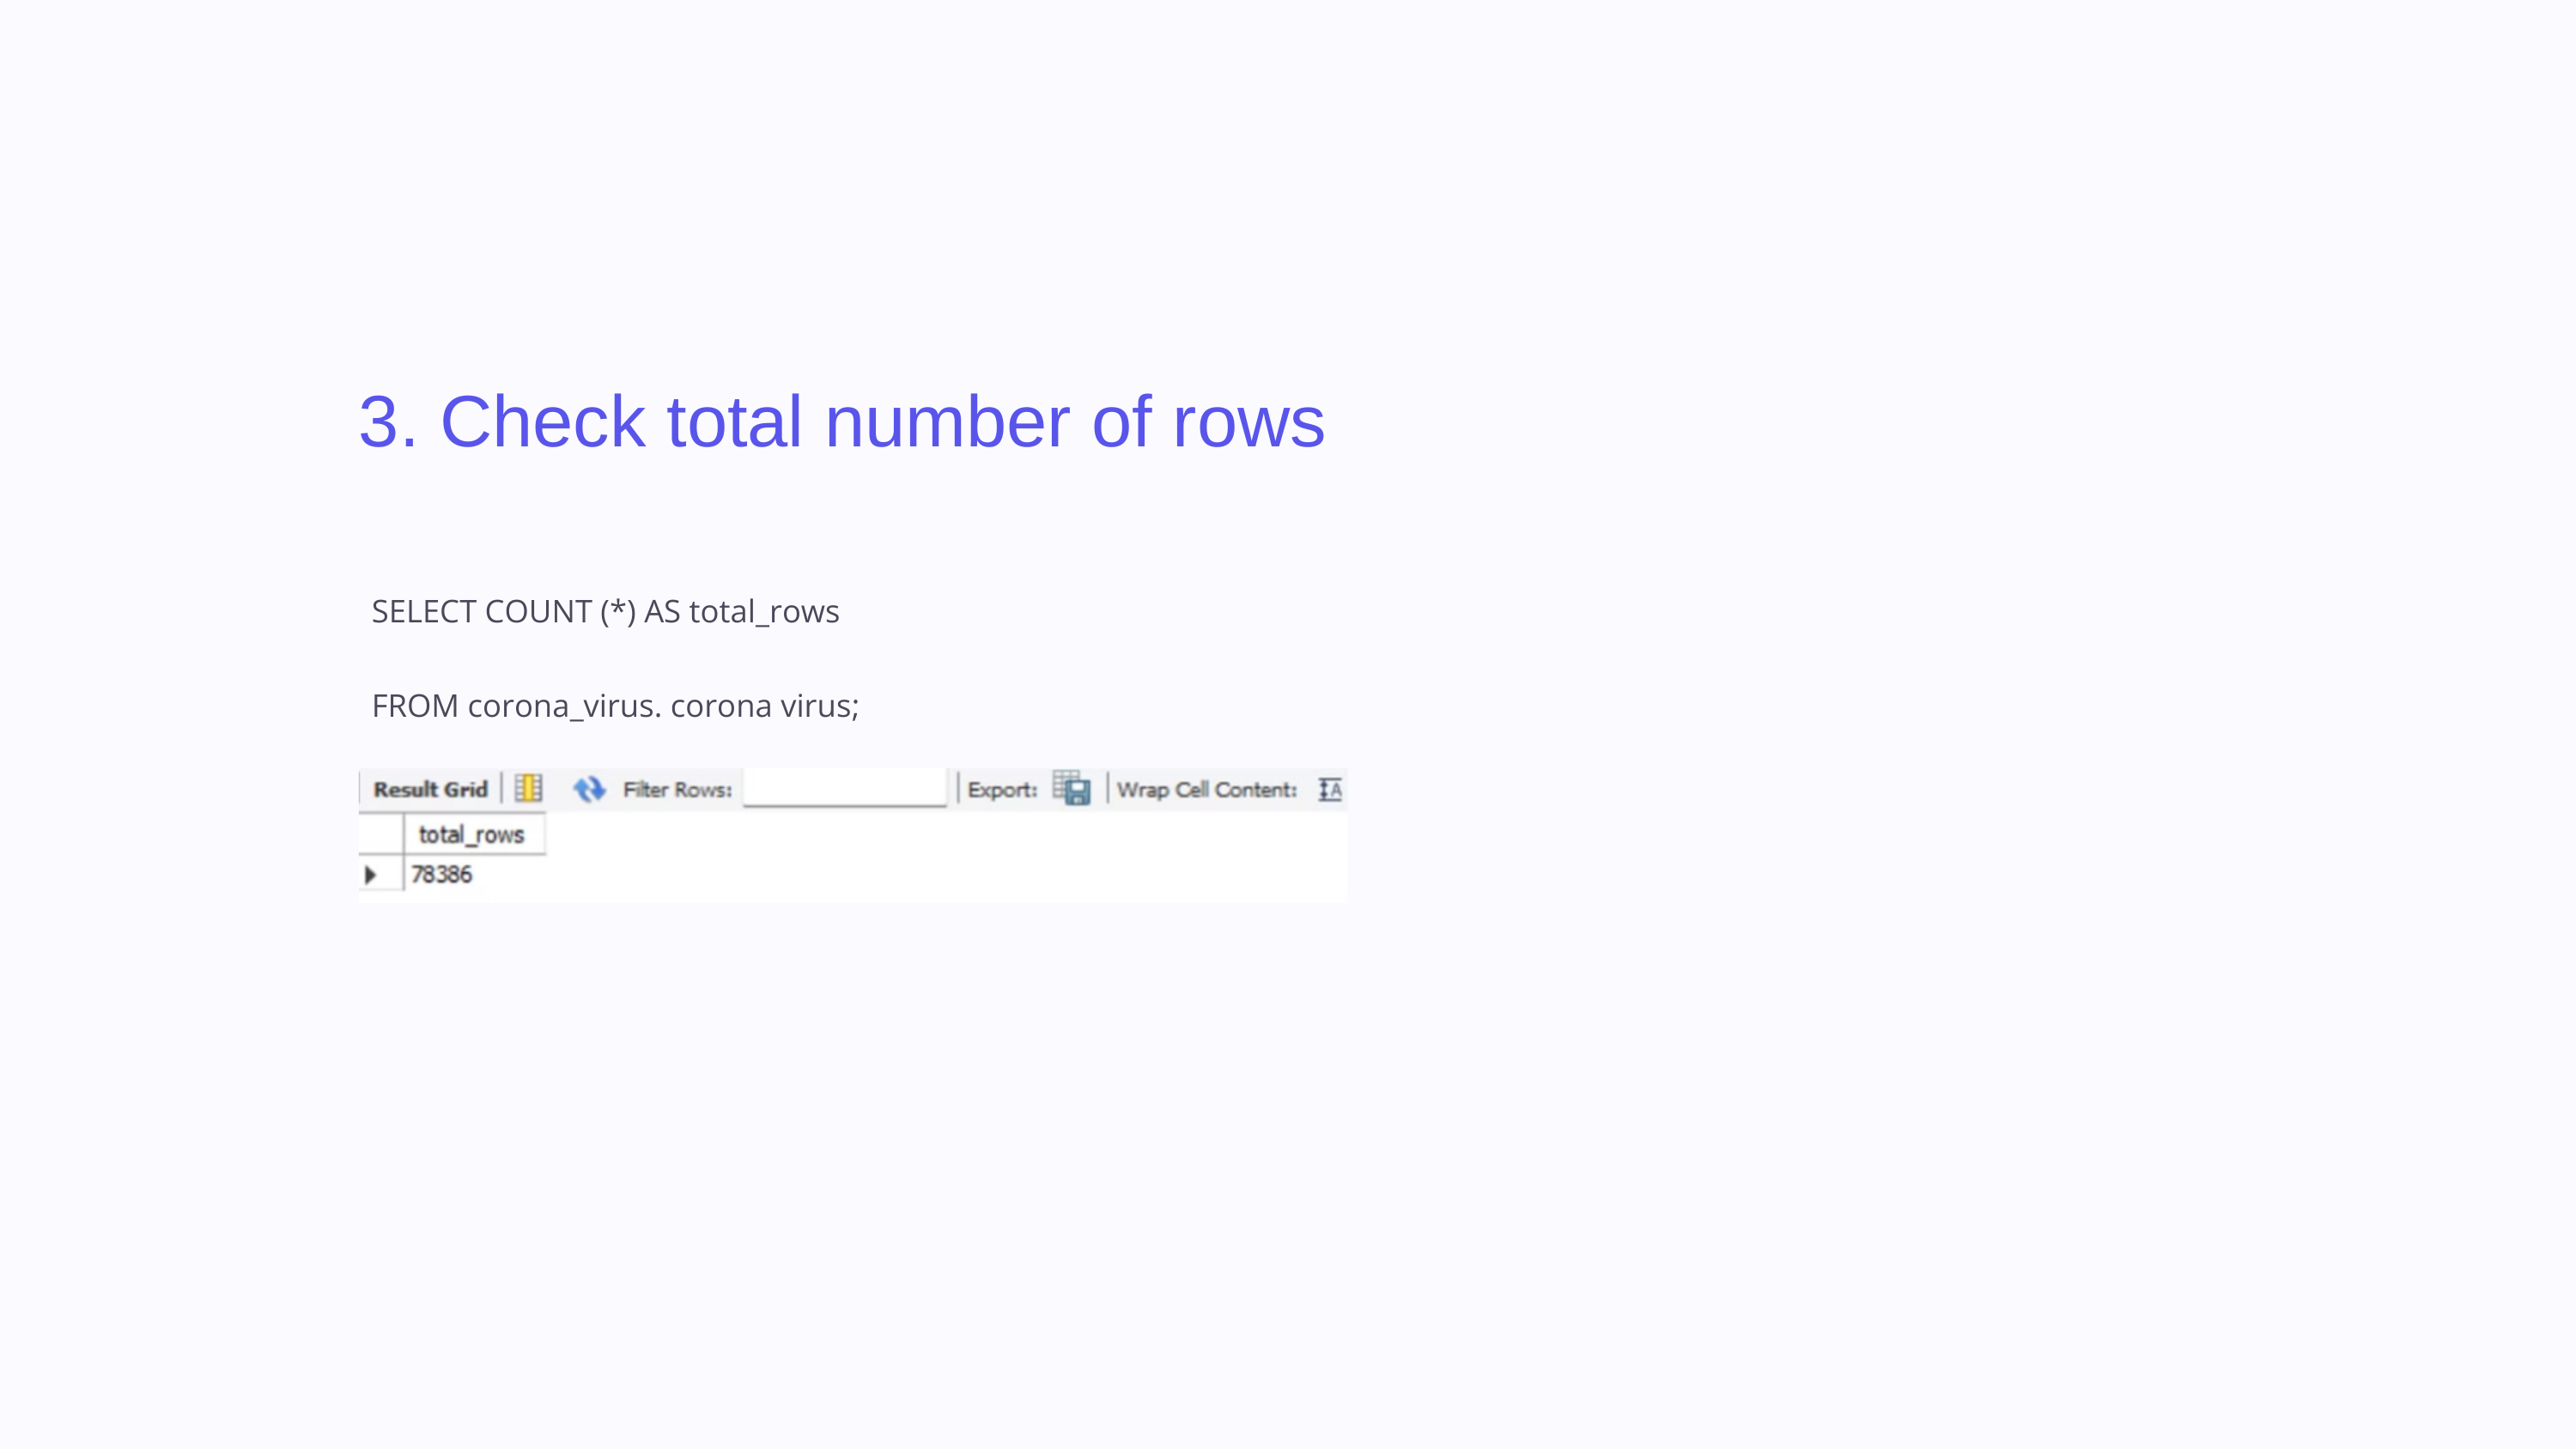

3. Check total number of rows
SELECT COUNT (*) AS total_rows
FROM corona_virus. corona virus;